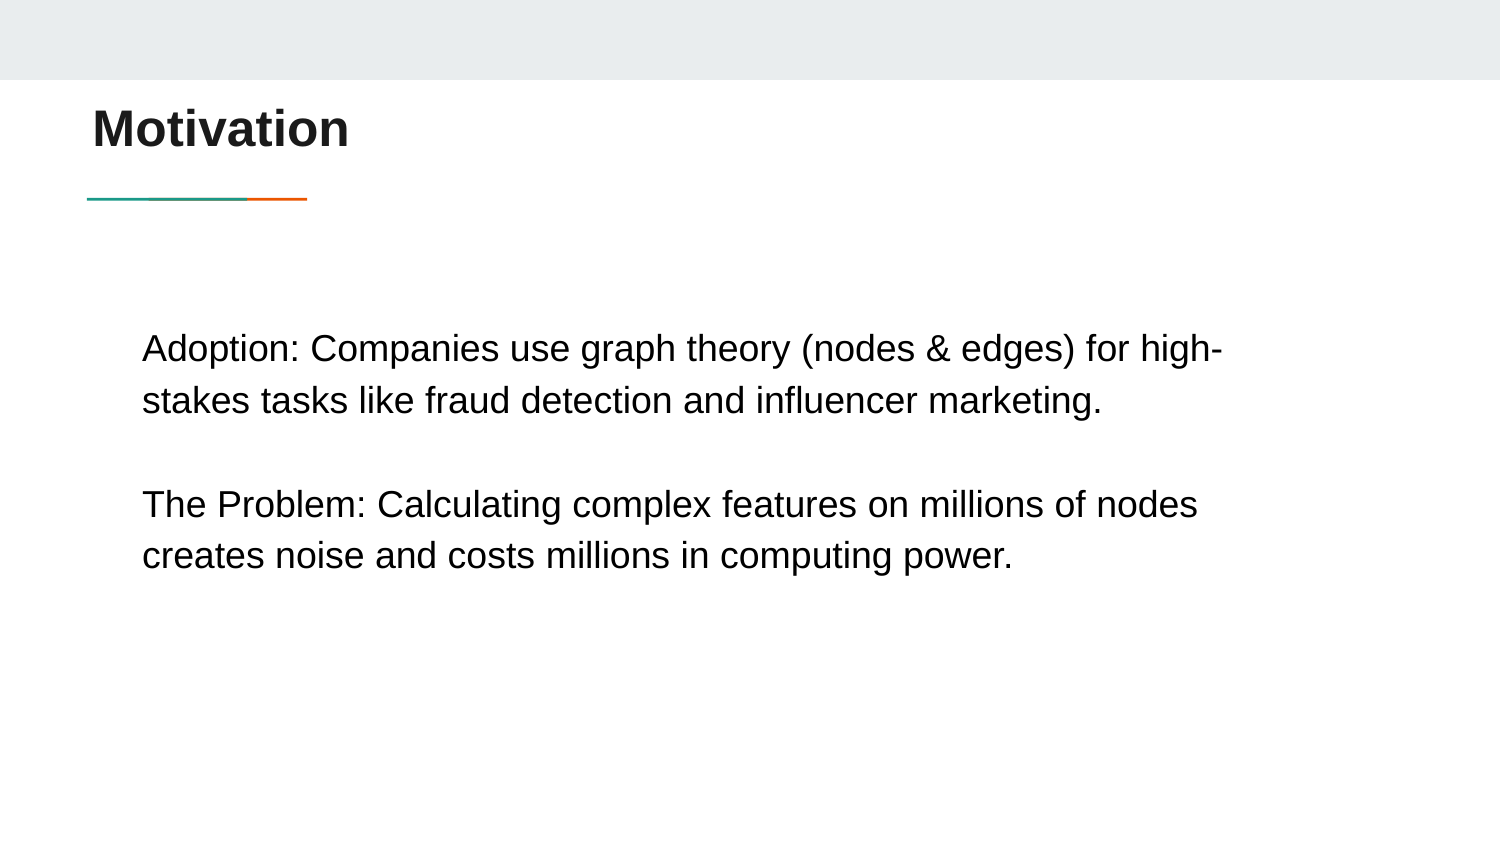

# Motivation

Adoption: Companies use graph theory (nodes & edges) for high-stakes tasks like fraud detection and influencer marketing.

The Problem: Calculating complex features on millions of nodes creates noise and costs millions in computing power.